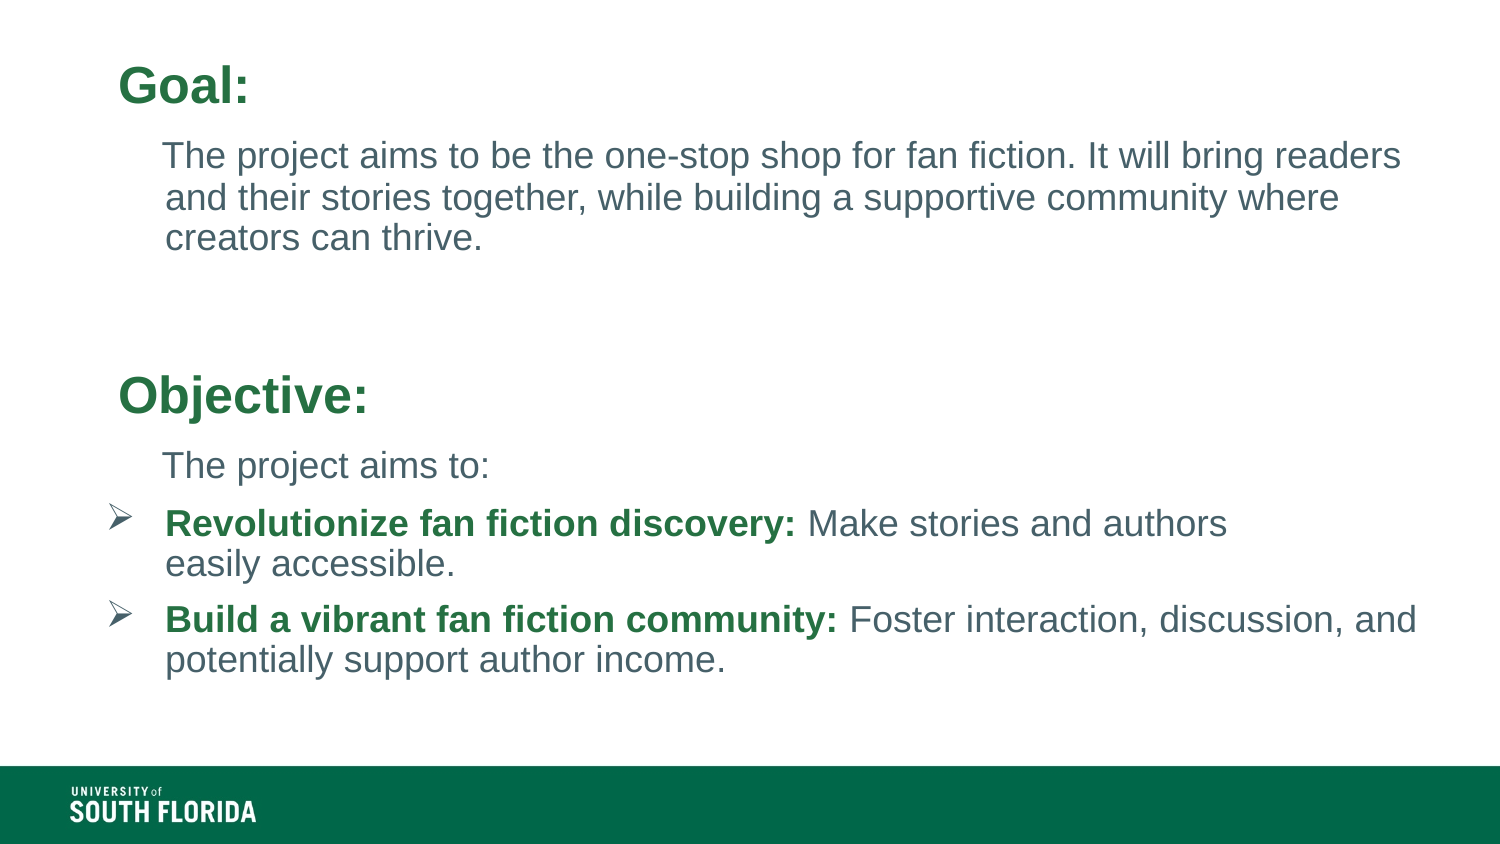

Goal:
  The project aims to be the one-stop shop for fan fiction. It will bring readers and their stories together, while building a supportive community where creators can thrive.

Objective:
  The project aims to:
Revolutionize fan fiction discovery: Make stories and authors easily accessible.
Build a vibrant fan fiction community: Foster interaction, discussion, and potentially support author income.